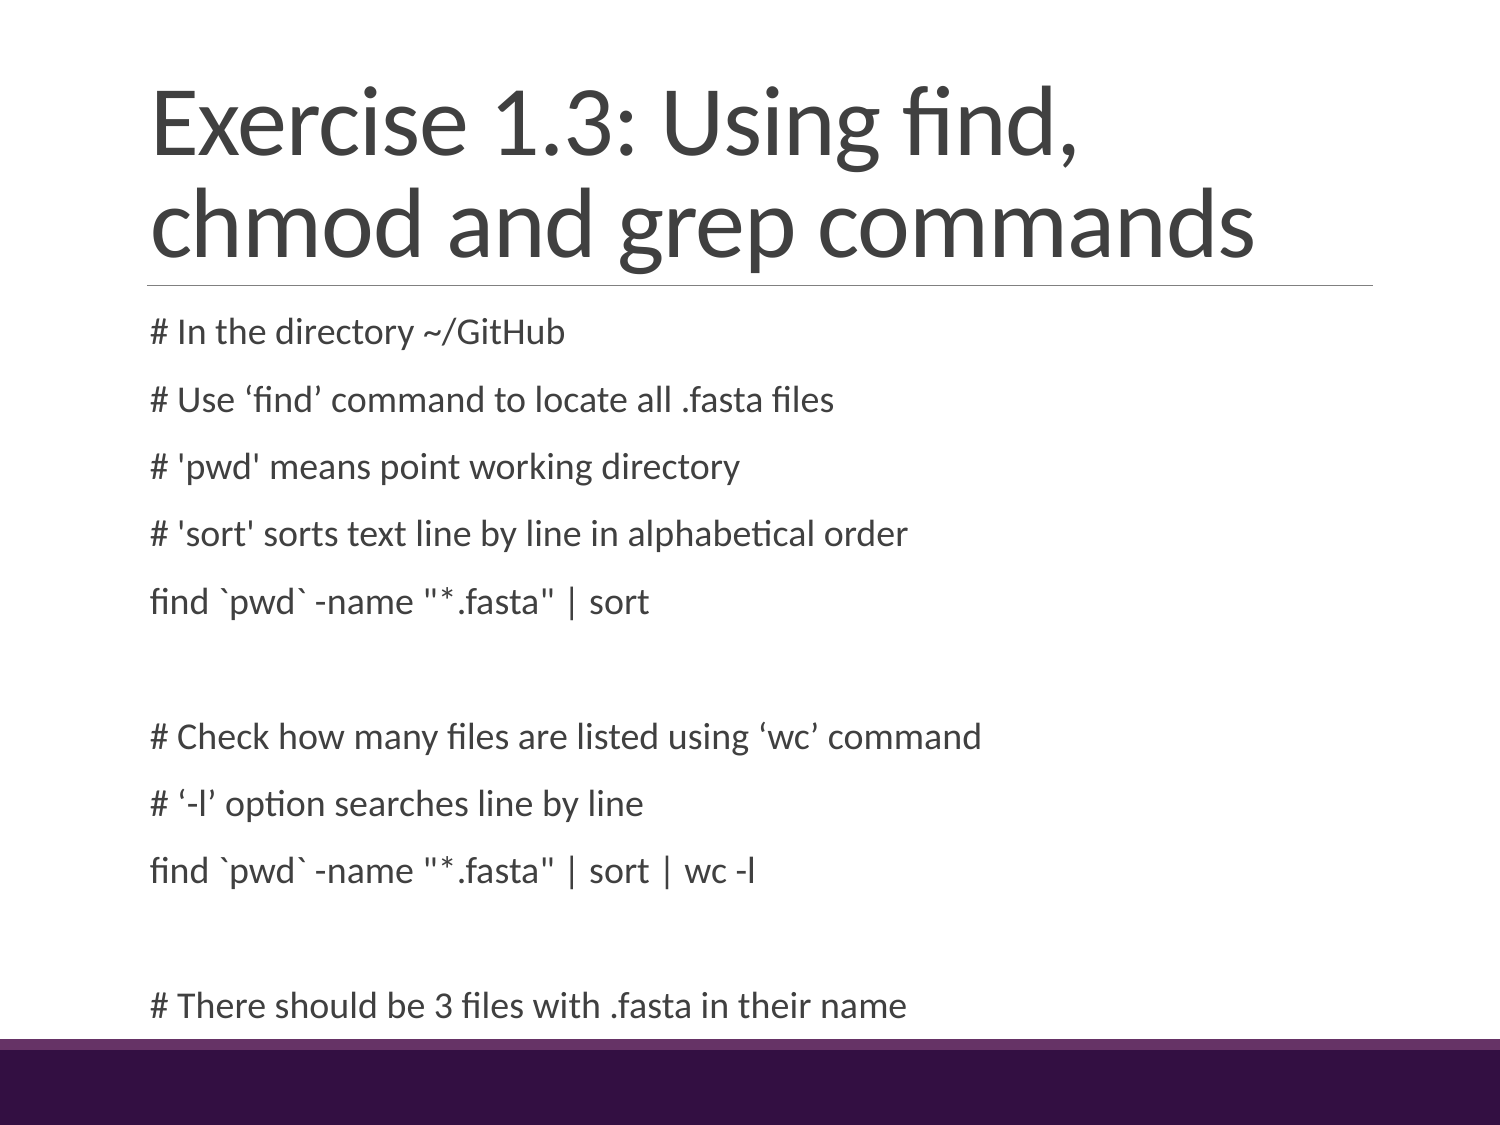

# Exercise 1.3: Using find, chmod and grep commands
# In the directory ~/GitHub
# Use ‘find’ command to locate all .fasta files
# 'pwd' means point working directory
# 'sort' sorts text line by line in alphabetical order
find `pwd` -name "*.fasta" | sort

# Check how many files are listed using ‘wc’ command
# ‘-l’ option searches line by line
find `pwd` -name "*.fasta" | sort | wc -l

# There should be 3 files with .fasta in their name